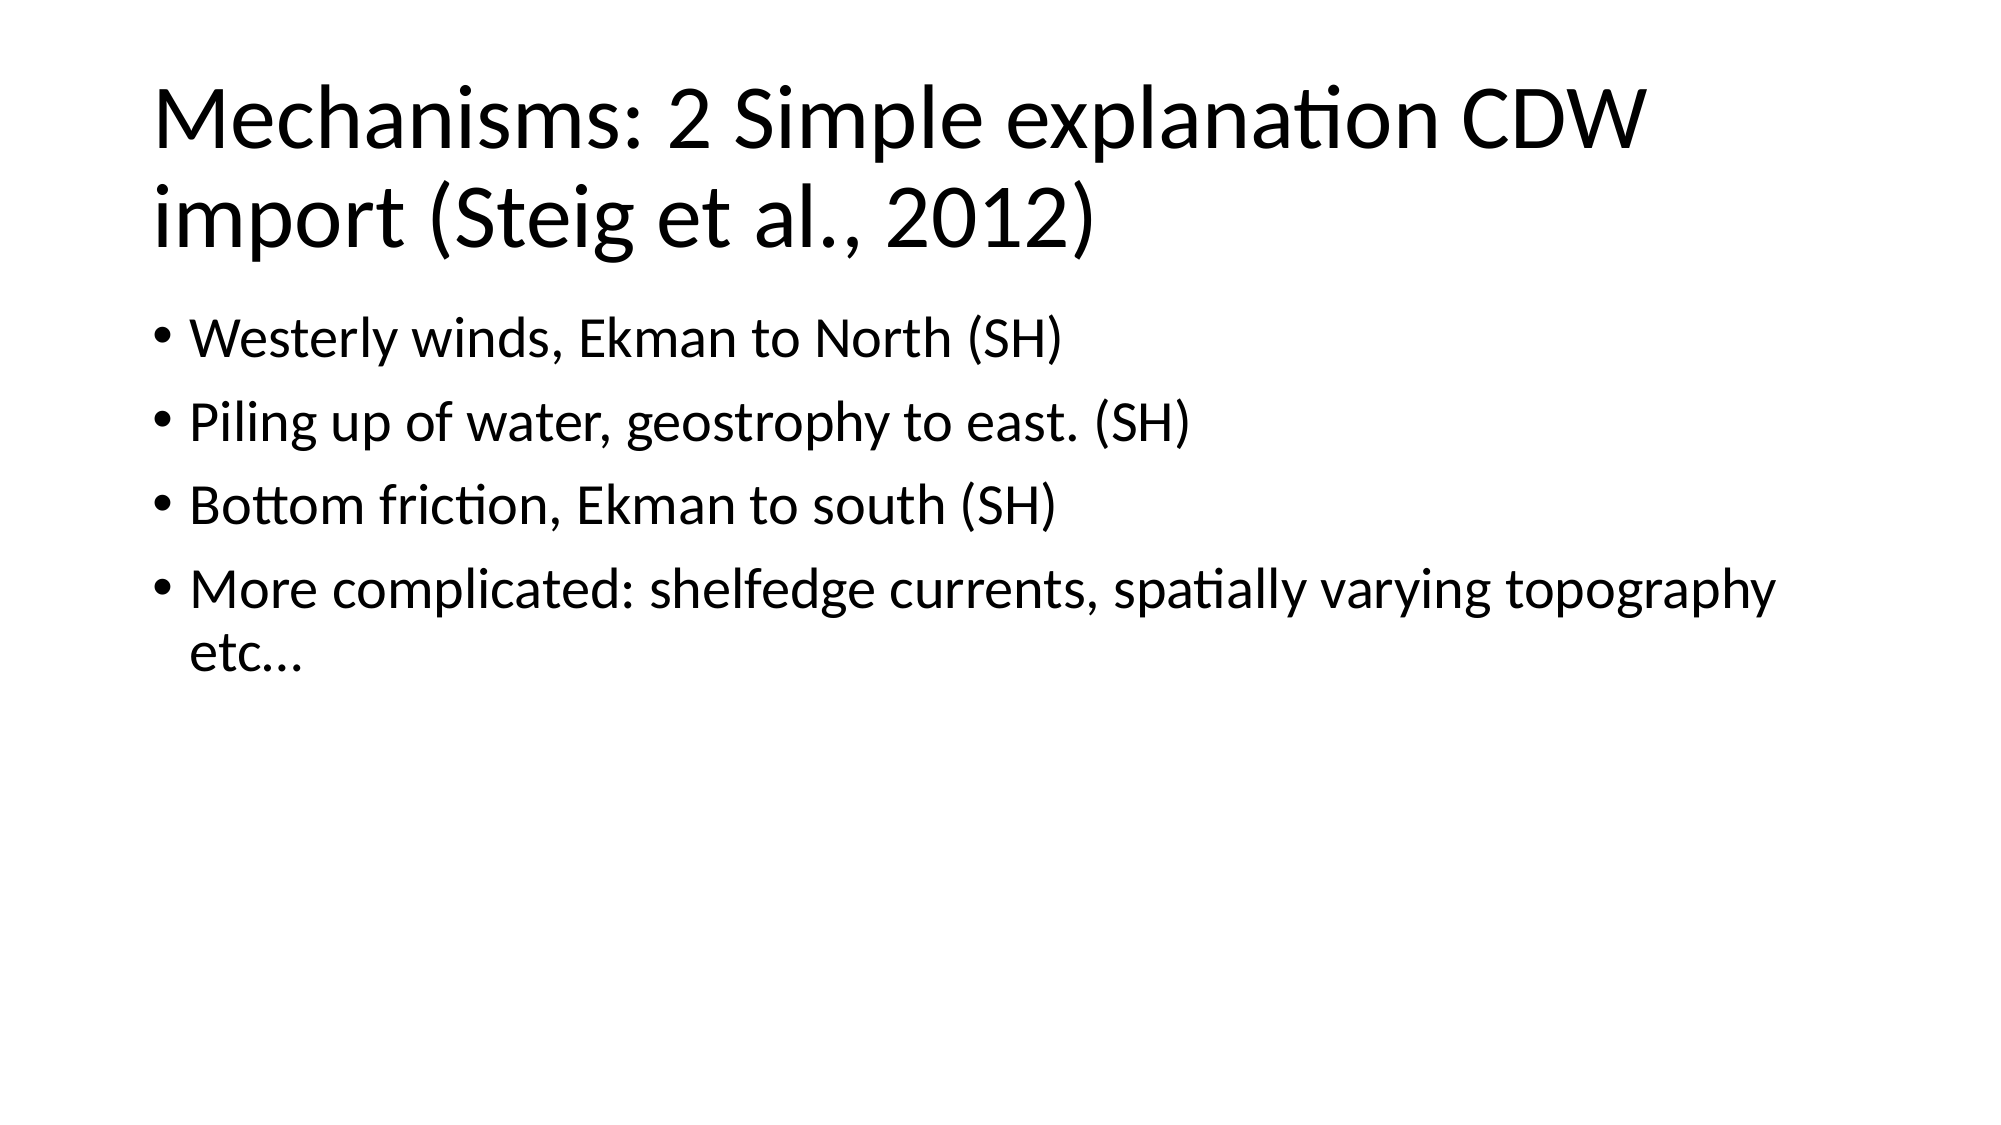

# Mechanisms: 2 Simple explanation CDW import (Steig et al., 2012)
Westerly winds, Ekman to North (SH)
Piling up of water, geostrophy to east. (SH)
Bottom friction, Ekman to south (SH)
More complicated: shelfedge currents, spatially varying topography etc…